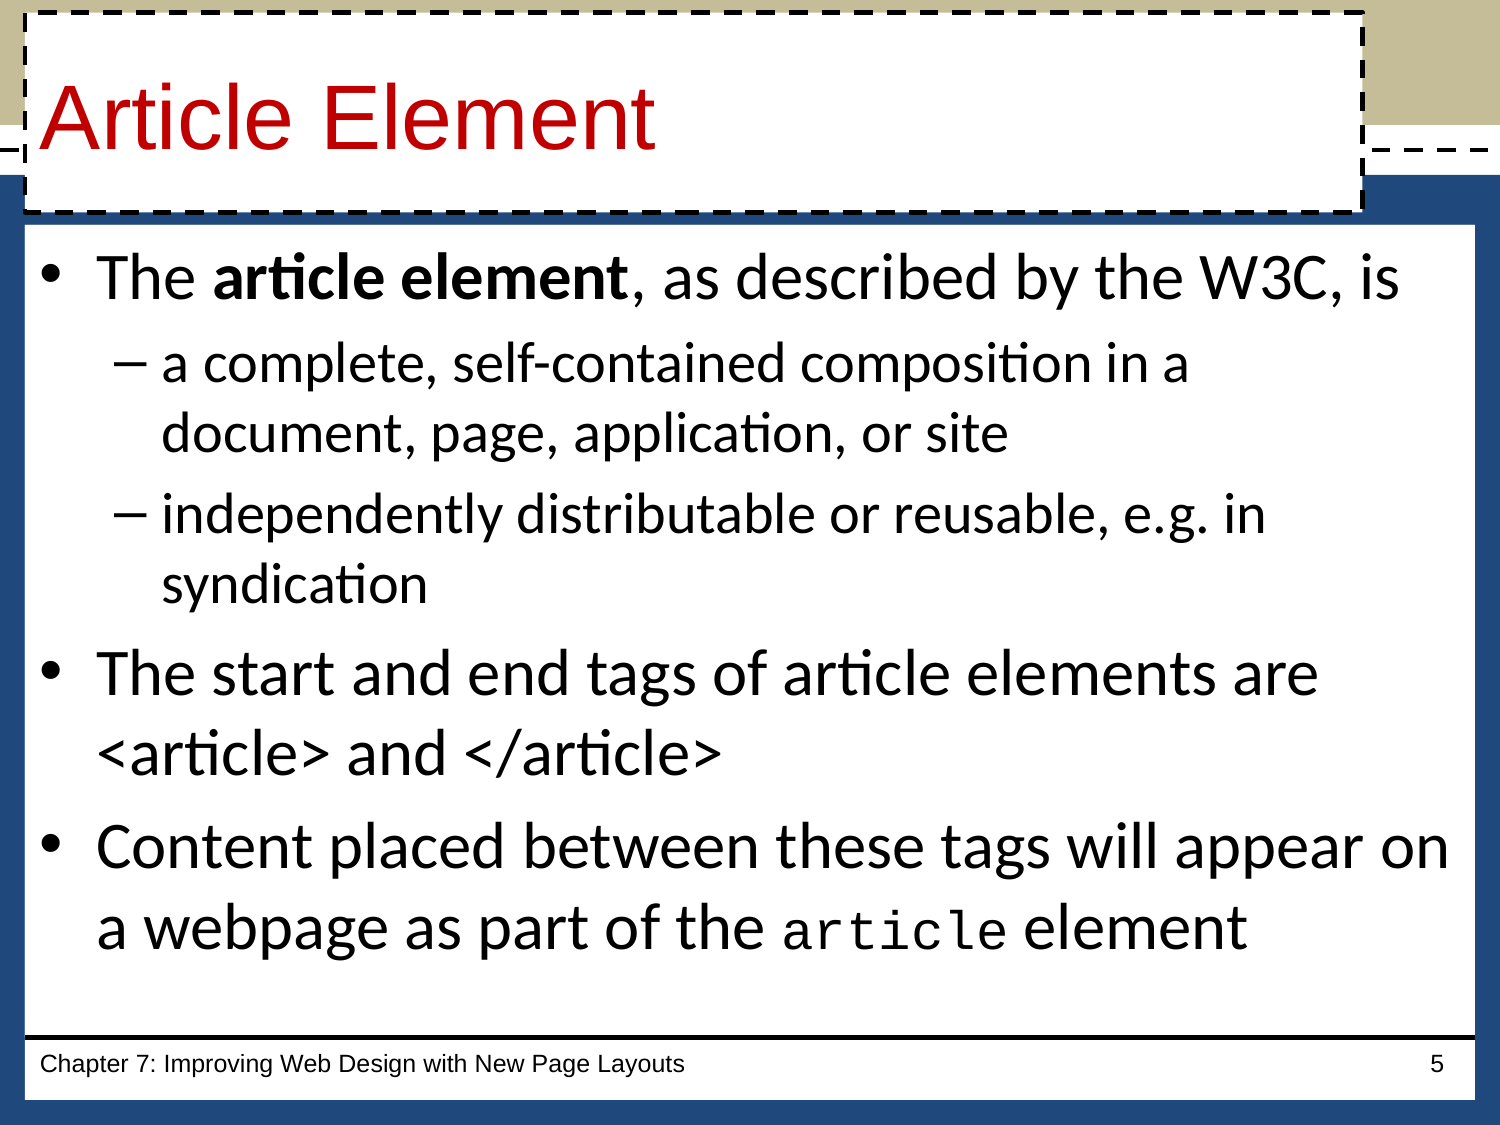

# Article Element
The article element, as described by the W3C, is
a complete, self-contained composition in a document, page, application, or site
independently distributable or reusable, e.g. in syndication
The start and end tags of article elements are <article> and </article>
Content placed between these tags will appear on a webpage as part of the article element
Chapter 7: Improving Web Design with New Page Layouts
5